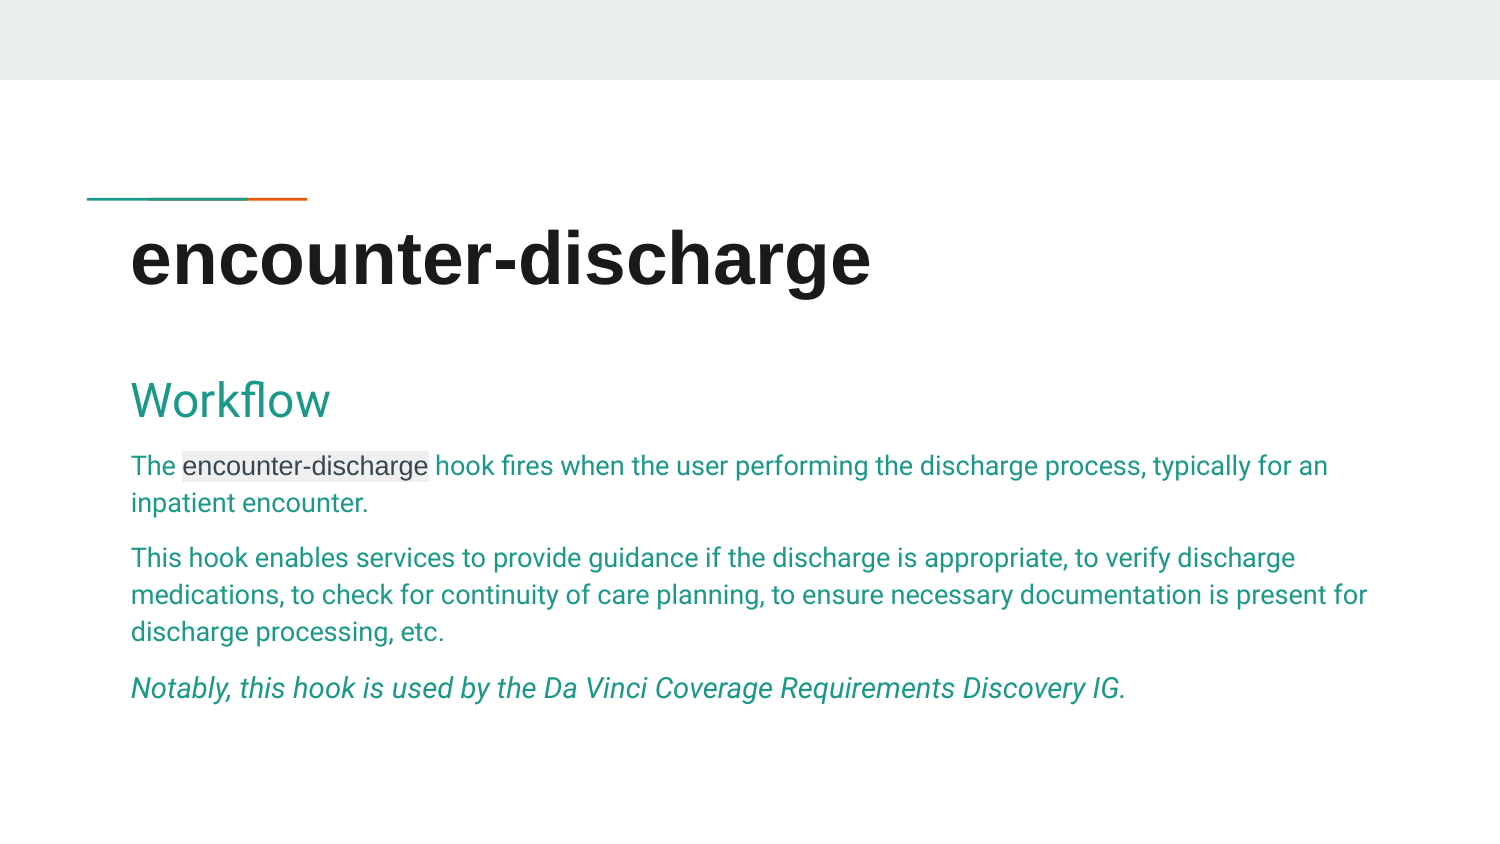

# encounter-discharge
Workflow
The encounter-discharge hook fires when the user performing the discharge process, typically for an inpatient encounter.
This hook enables services to provide guidance if the discharge is appropriate, to verify discharge medications, to check for continuity of care planning, to ensure necessary documentation is present for discharge processing, etc.
Notably, this hook is used by the Da Vinci Coverage Requirements Discovery IG.